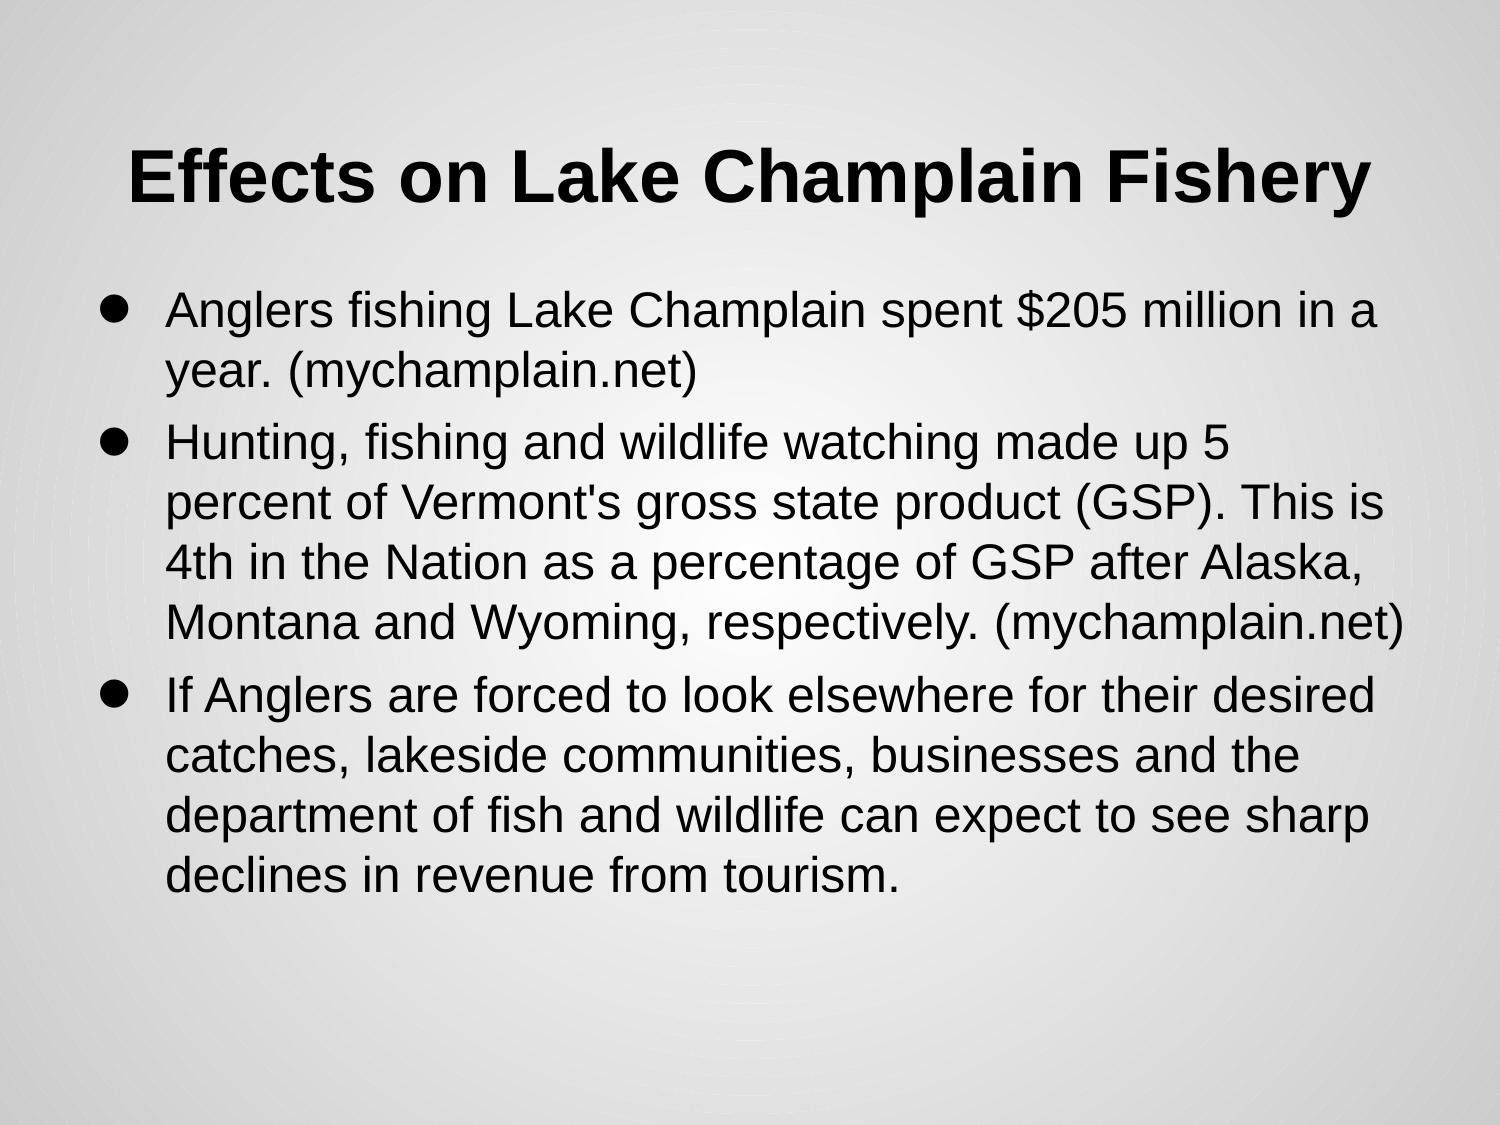

# Effects on Lake Champlain Fishery
Anglers fishing Lake Champlain spent $205 million in a year. (mychamplain.net)
Hunting, fishing and wildlife watching made up 5 percent of Vermont's gross state product (GSP). This is 4th in the Nation as a percentage of GSP after Alaska, Montana and Wyoming, respectively. (mychamplain.net)
If Anglers are forced to look elsewhere for their desired catches, lakeside communities, businesses and the department of fish and wildlife can expect to see sharp declines in revenue from tourism.